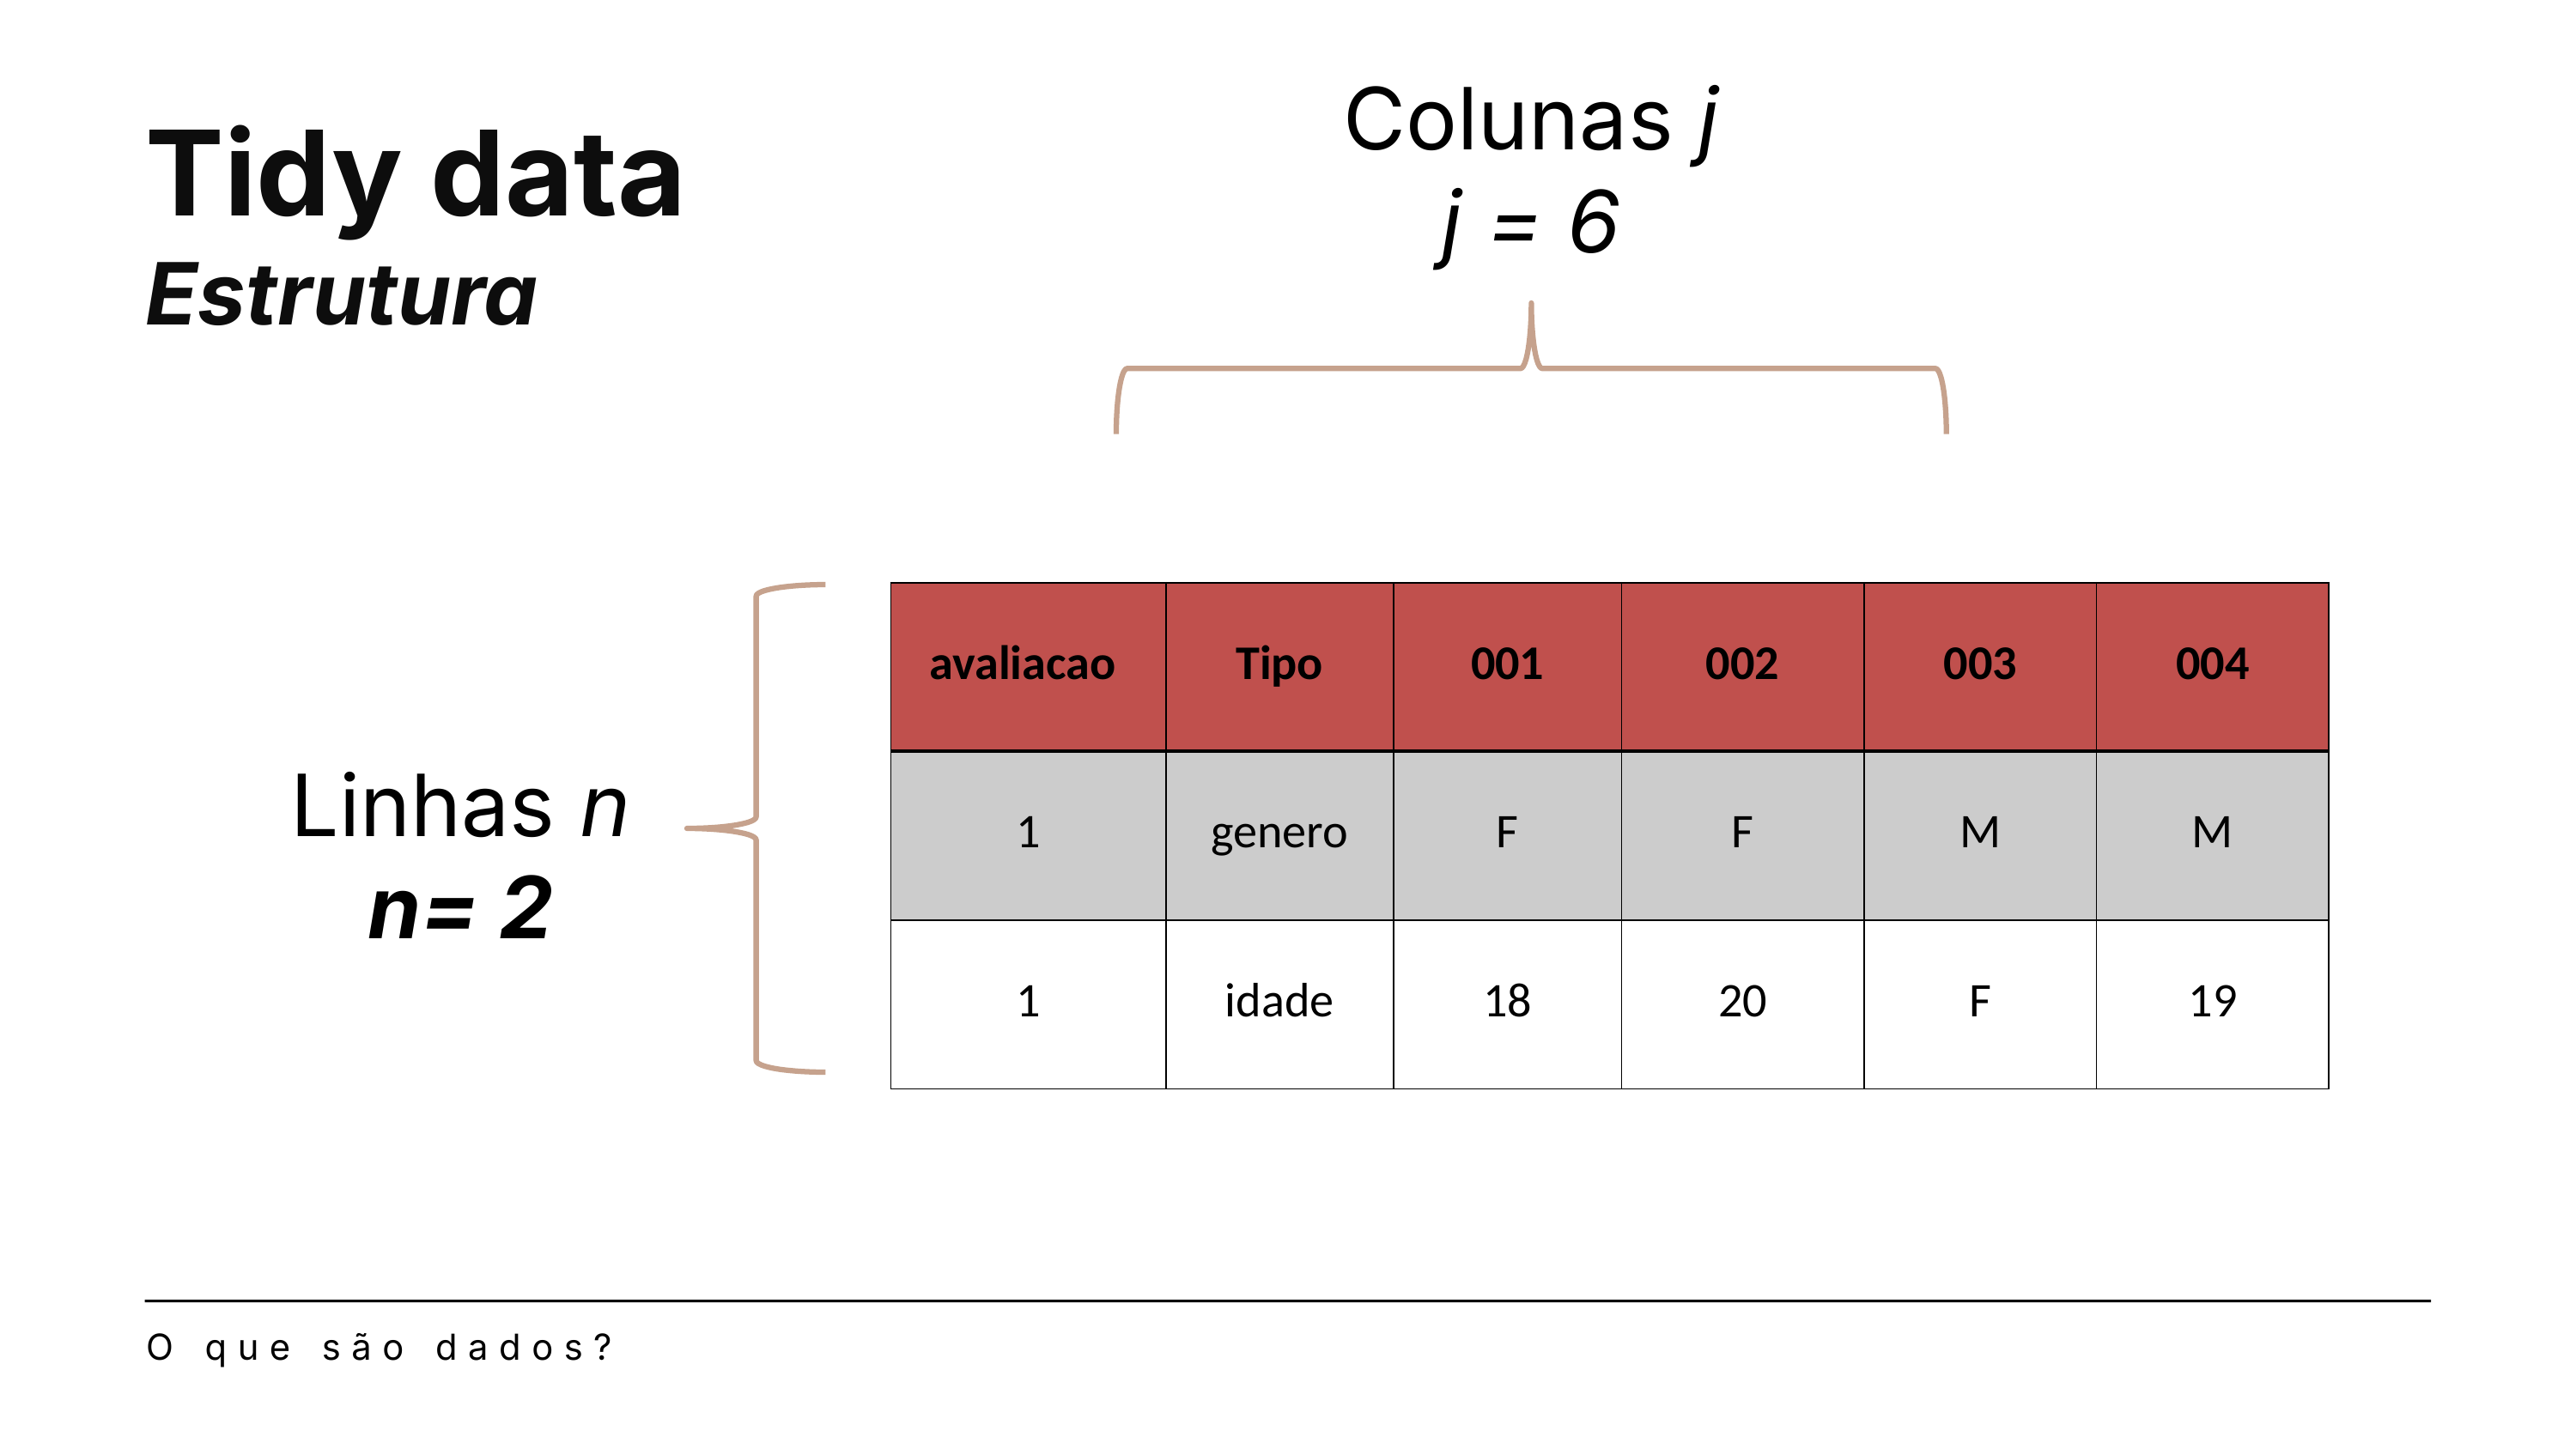

Colunas j
j = 6
Tidy data
Estrutura
| avaliacao | Tipo | 001 | 002 | 003 | 004 |
| --- | --- | --- | --- | --- | --- |
| 1 | genero | F | F | M | M |
| 1 | idade | 18 | 20 | F | 19 |

Linhas n
n= 2

O que são dados?